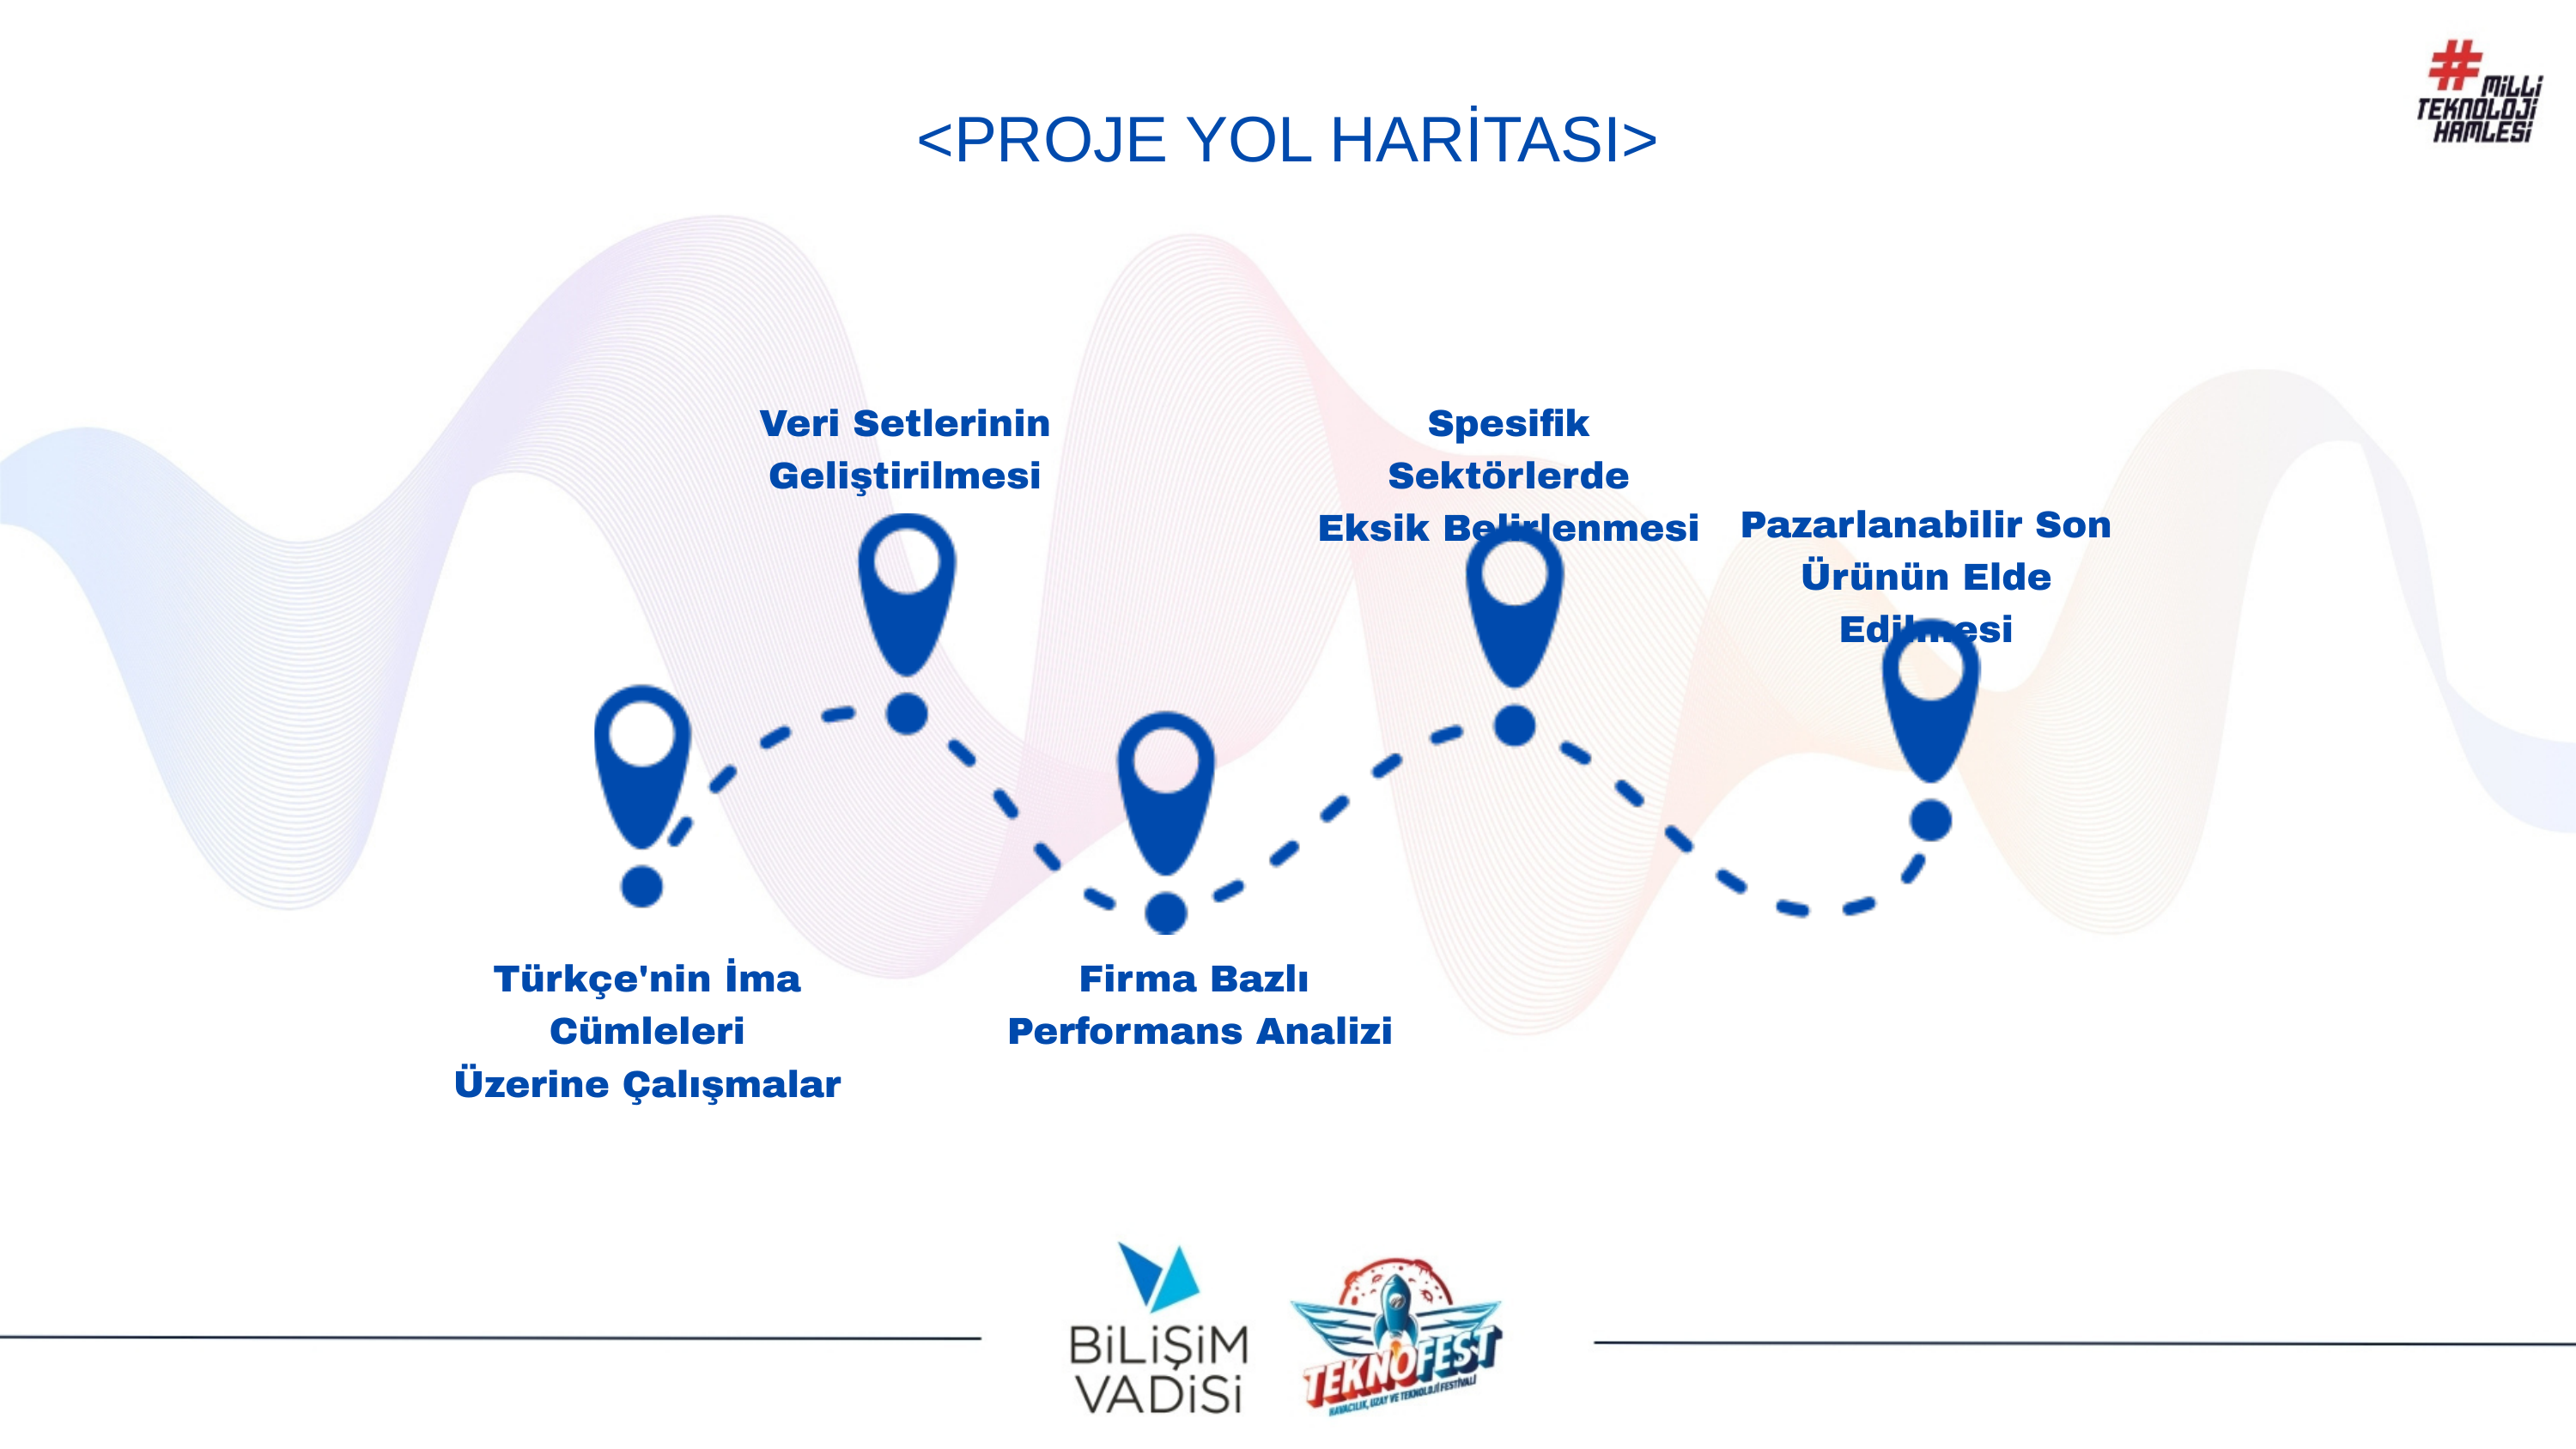

<PROJE YOL HARİTASI>
Veri Setlerinin
Geliştirilmesi
Spesifik Sektörlerde
Eksik Belirlenmesi
Pazarlanabilir Son
Ürünün Elde Edilmesi

Türkçe'nin İma Cümleleri
Üzerine Çalışmalar
Firma Bazlı
Performans Analizi